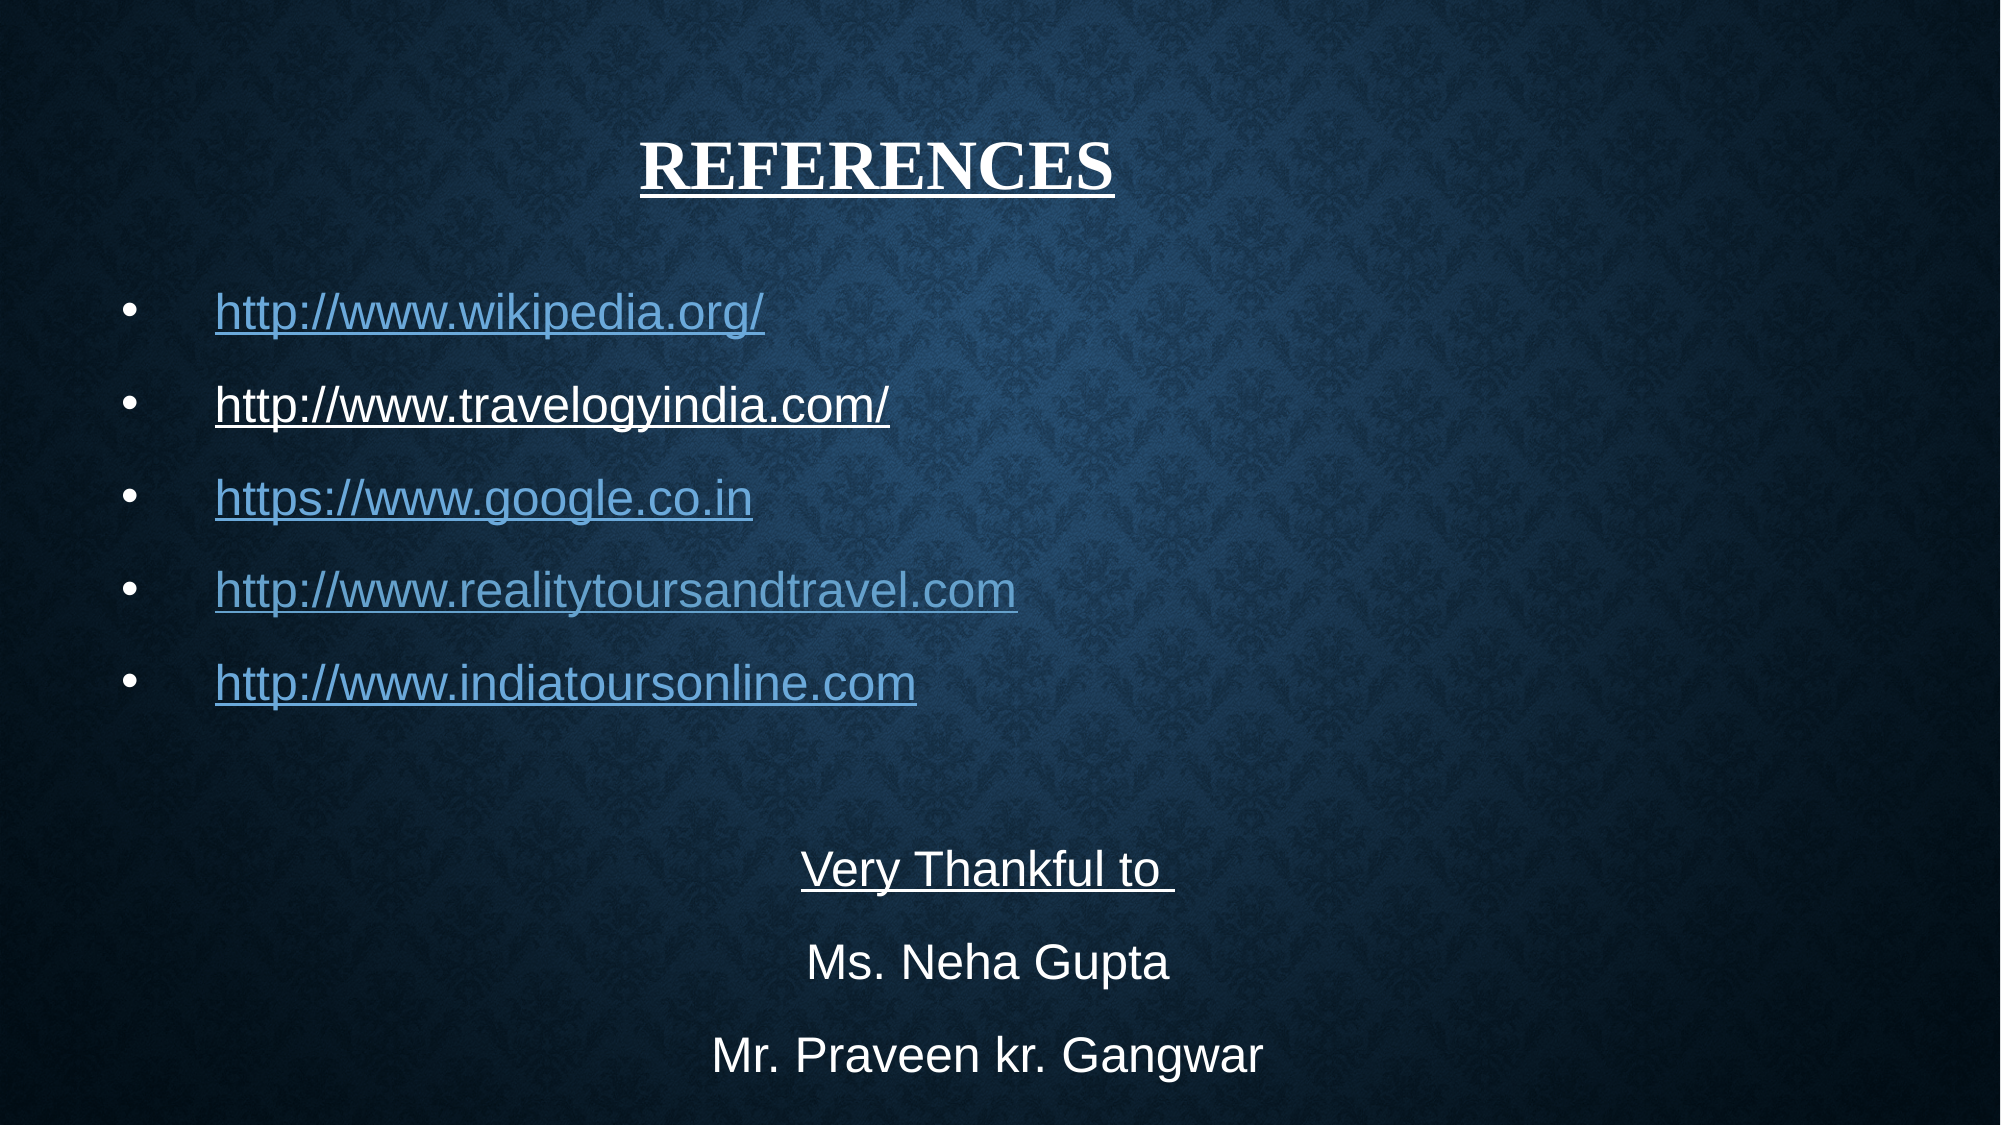

# REFERENCES
    http://www.wikipedia.org/
    http://www.travelogyindia.com/
    https://www.google.co.in
    http://www.realitytoursandtravel.com
    http://www.indiatoursonline.com

Very Thankful to
Ms. Neha Gupta
Mr. Praveen kr. Gangwar